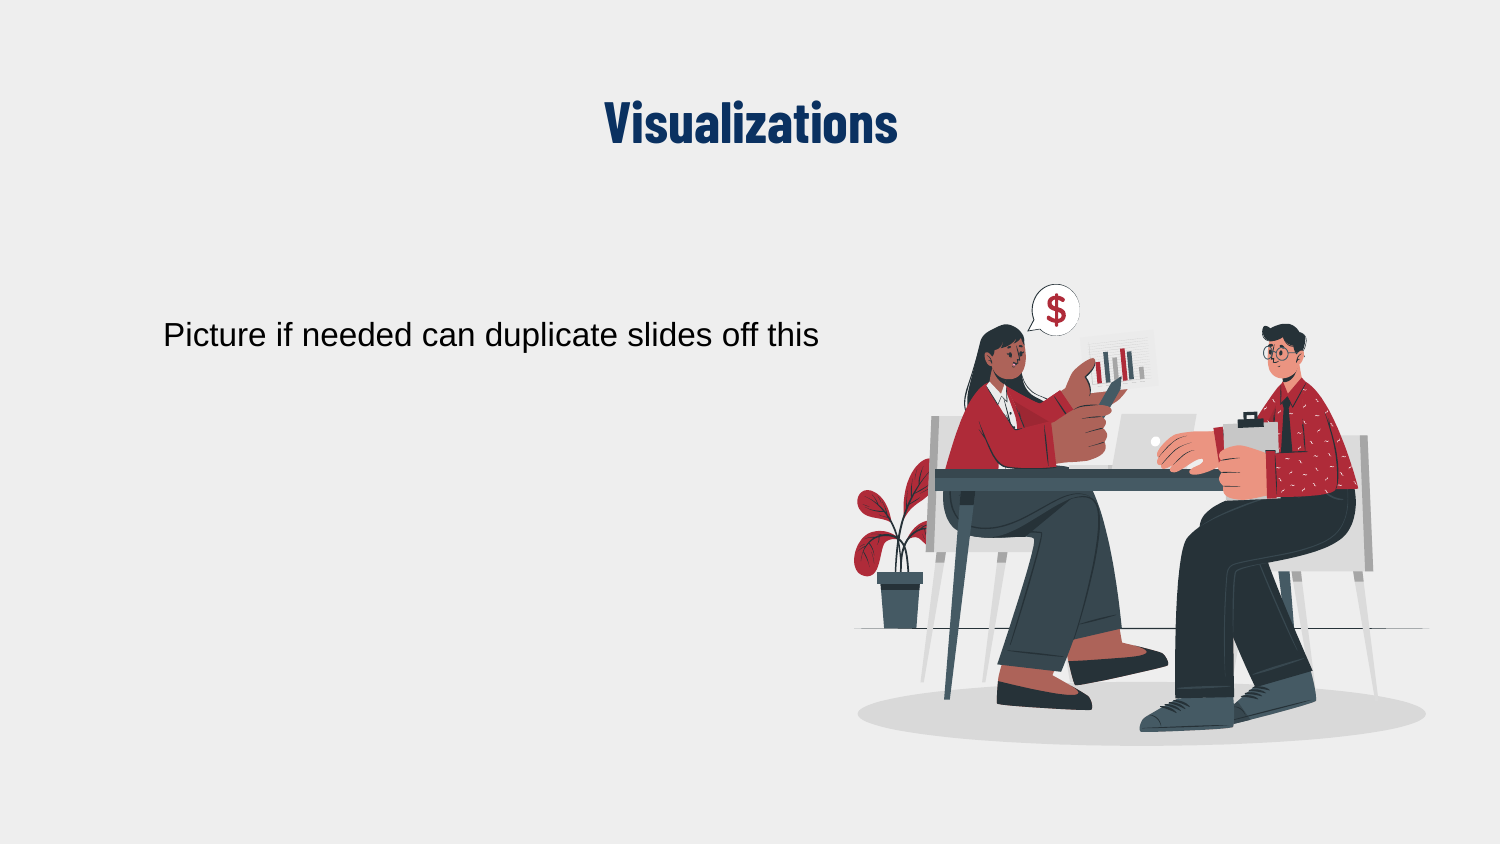

# Visualizations

Picture if needed can duplicate slides off this